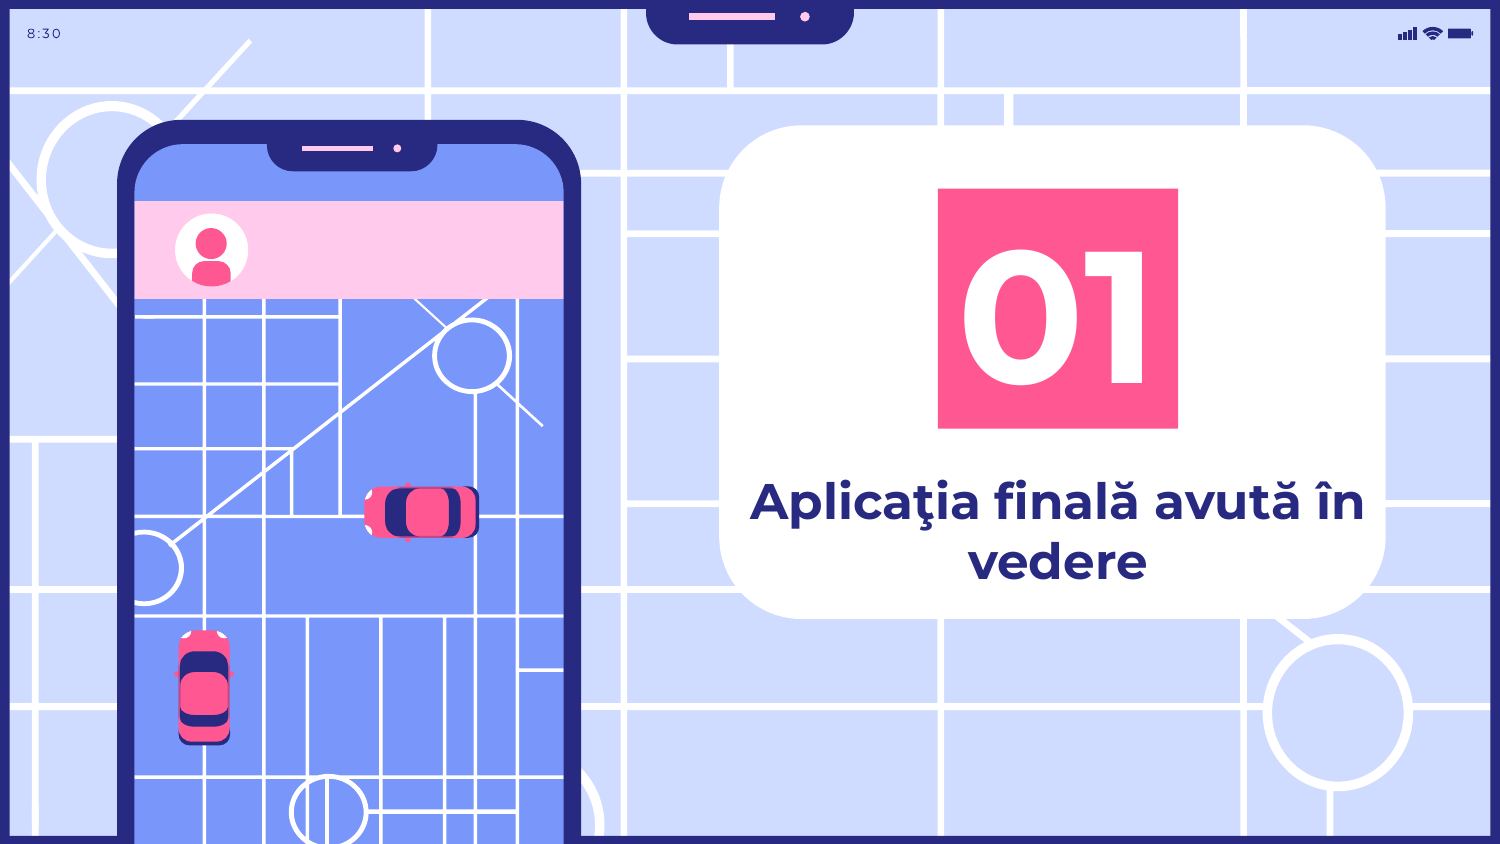

# 01
Aplicaţia finală avută în vedere